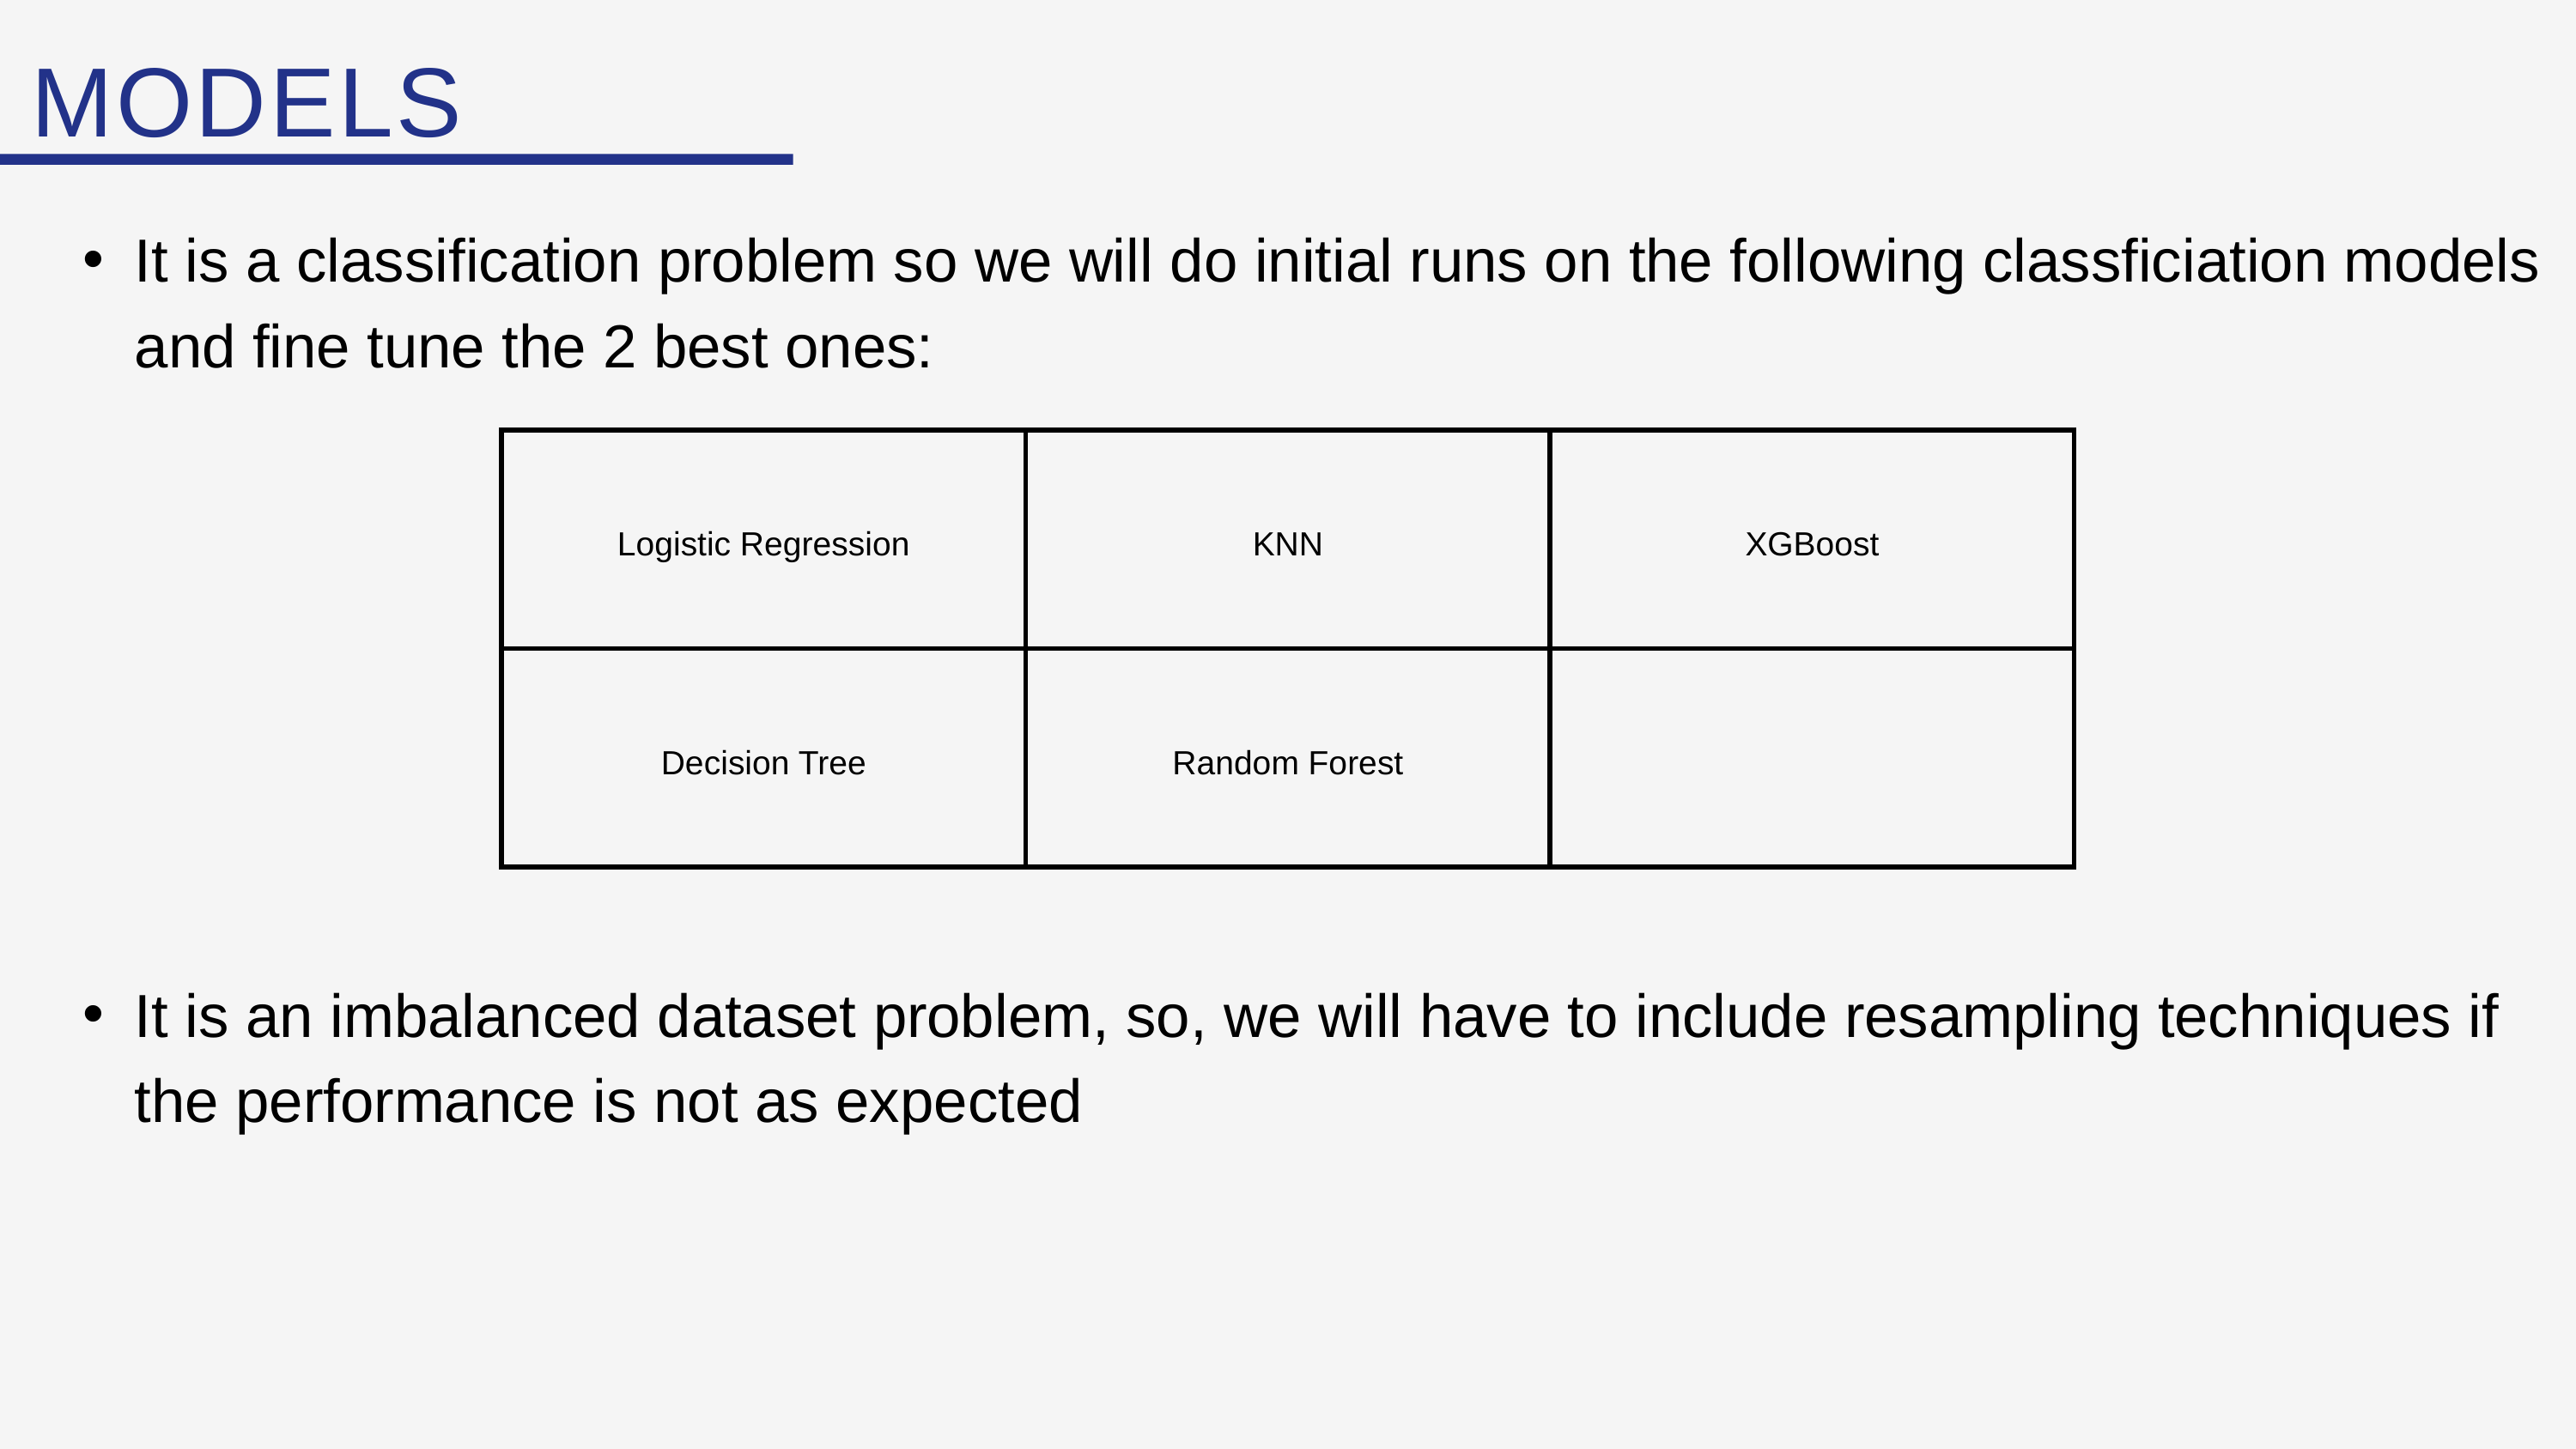

MODELS

It is a classification problem so we will do initial runs on the following classficiation models and fine tune the 2 best ones:
| Logistic Regression | KNN | XGBoost |
| --- | --- | --- |
| Decision Tree | Random Forest |  |
It is an imbalanced dataset problem, so, we will have to include resampling techniques if the performance is not as expected